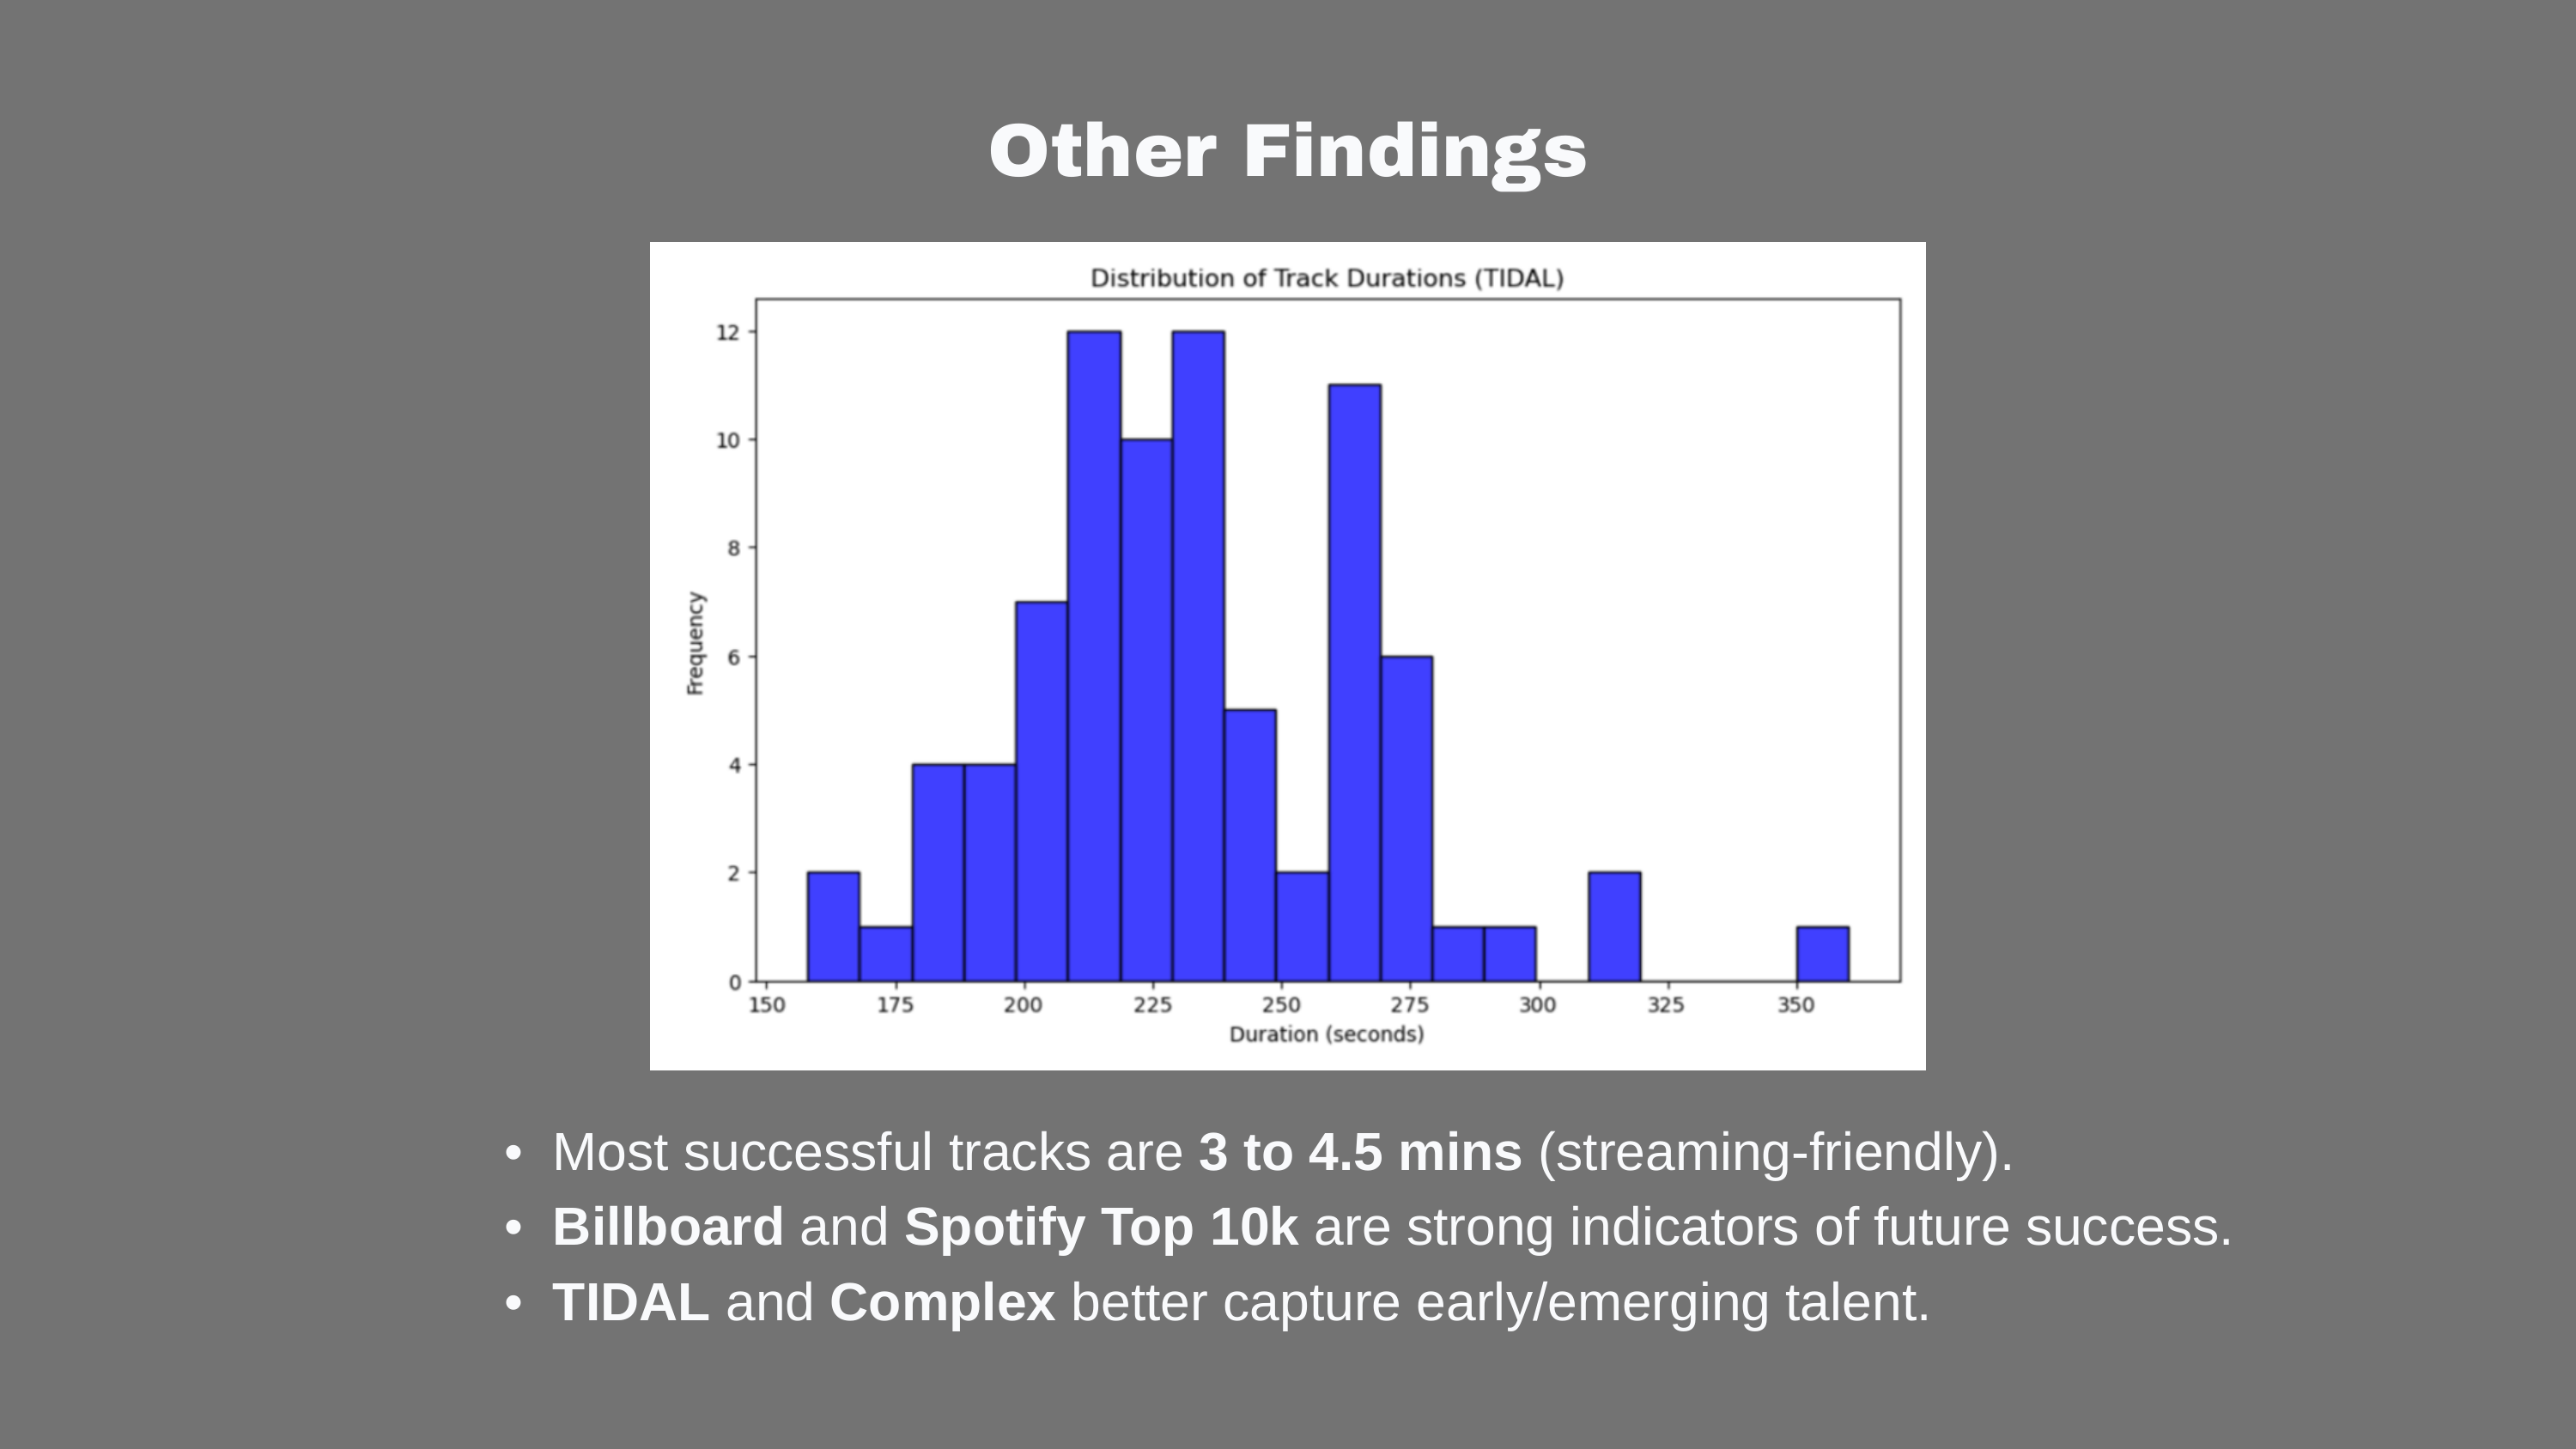

Other Findings

•  Most successful tracks are 3 to 4.5 mins (streaming-friendly).
•  Billboard and Spotify Top 10k are strong indicators of future success.
•  TIDAL and Complex better capture early/emerging talent.